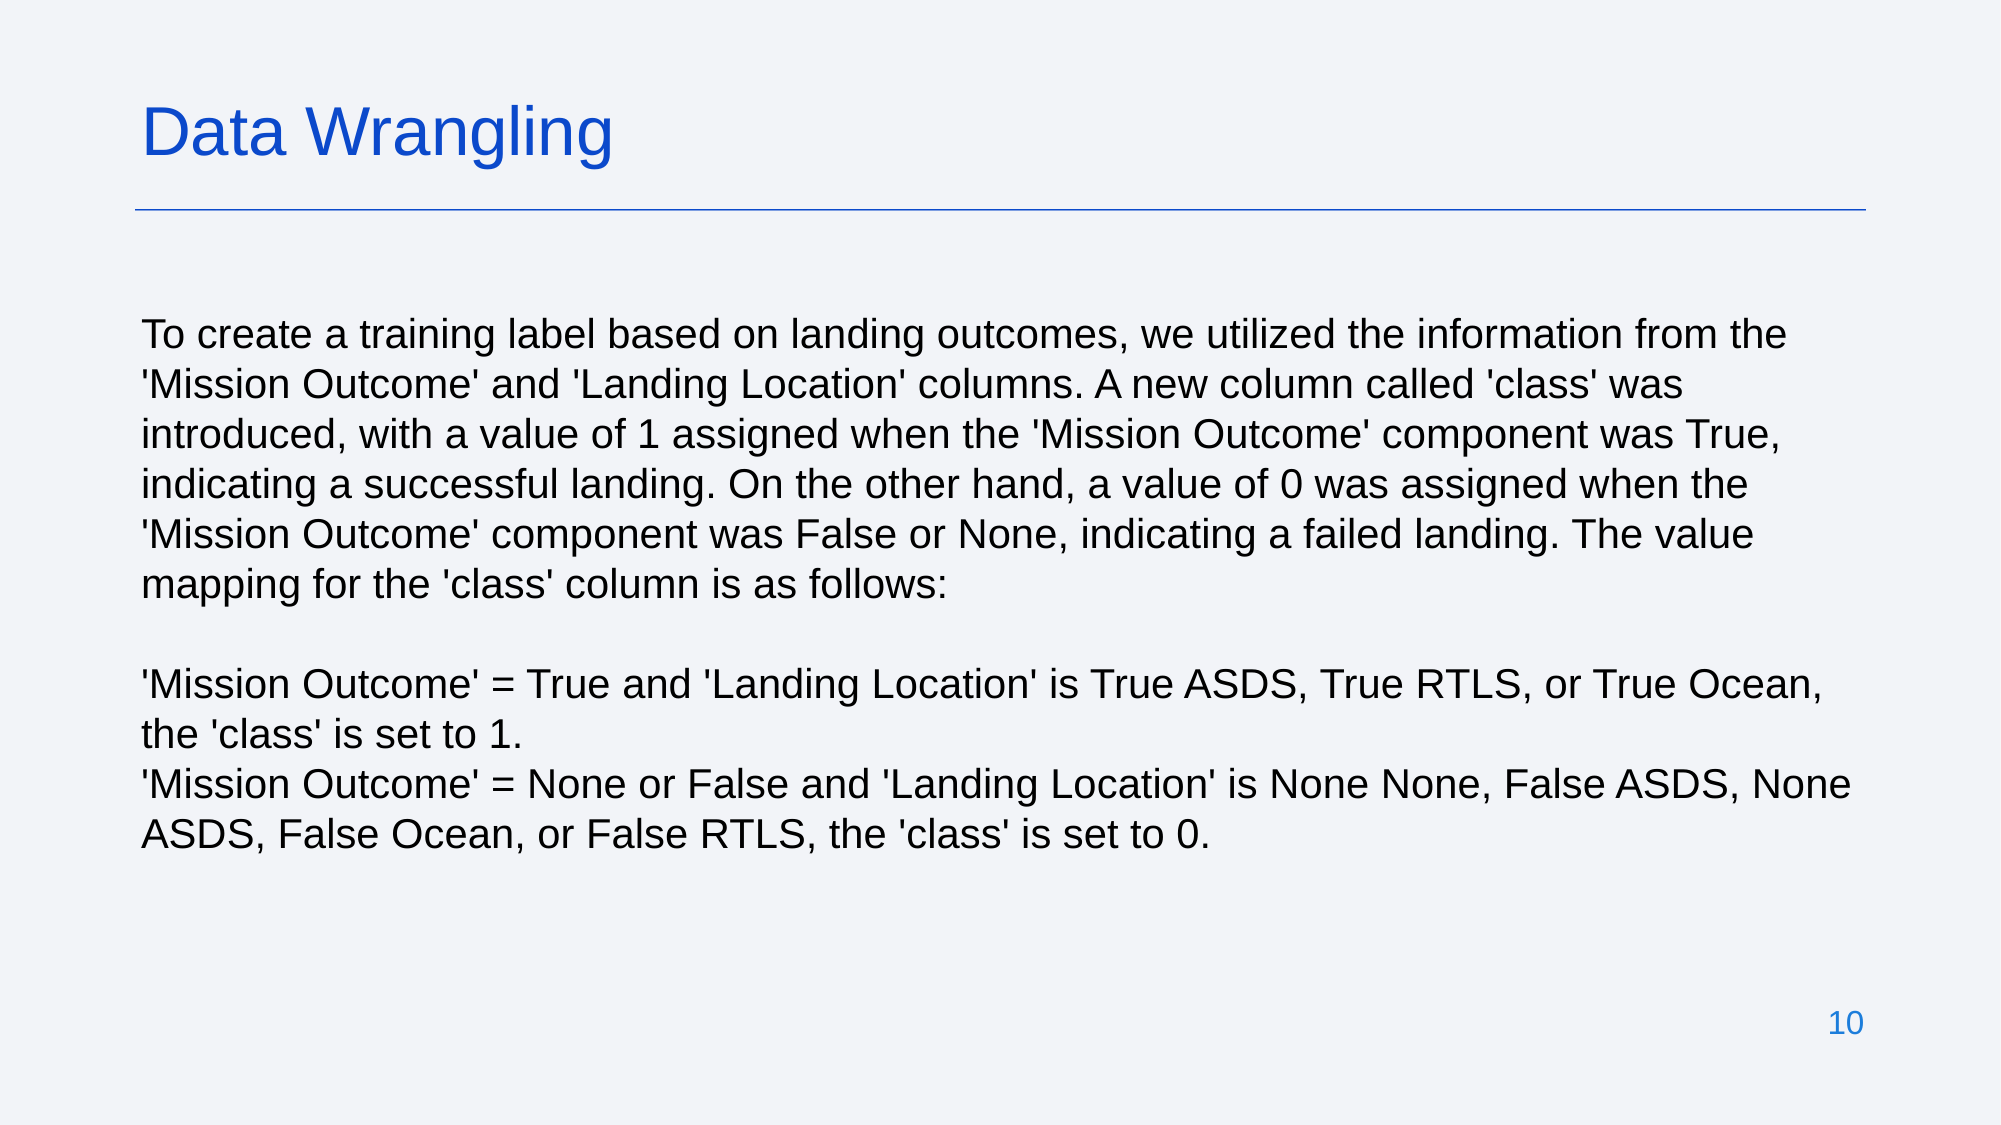

Data Wrangling
To create a training label based on landing outcomes, we utilized the information from the 'Mission Outcome' and 'Landing Location' columns. A new column called 'class' was introduced, with a value of 1 assigned when the 'Mission Outcome' component was True, indicating a successful landing. On the other hand, a value of 0 was assigned when the 'Mission Outcome' component was False or None, indicating a failed landing. The value mapping for the 'class' column is as follows:

'Mission Outcome' = True and 'Landing Location' is True ASDS, True RTLS, or True Ocean, the 'class' is set to 1.
'Mission Outcome' = None or False and 'Landing Location' is None None, False ASDS, None ASDS, False Ocean, or False RTLS, the 'class' is set to 0.

10